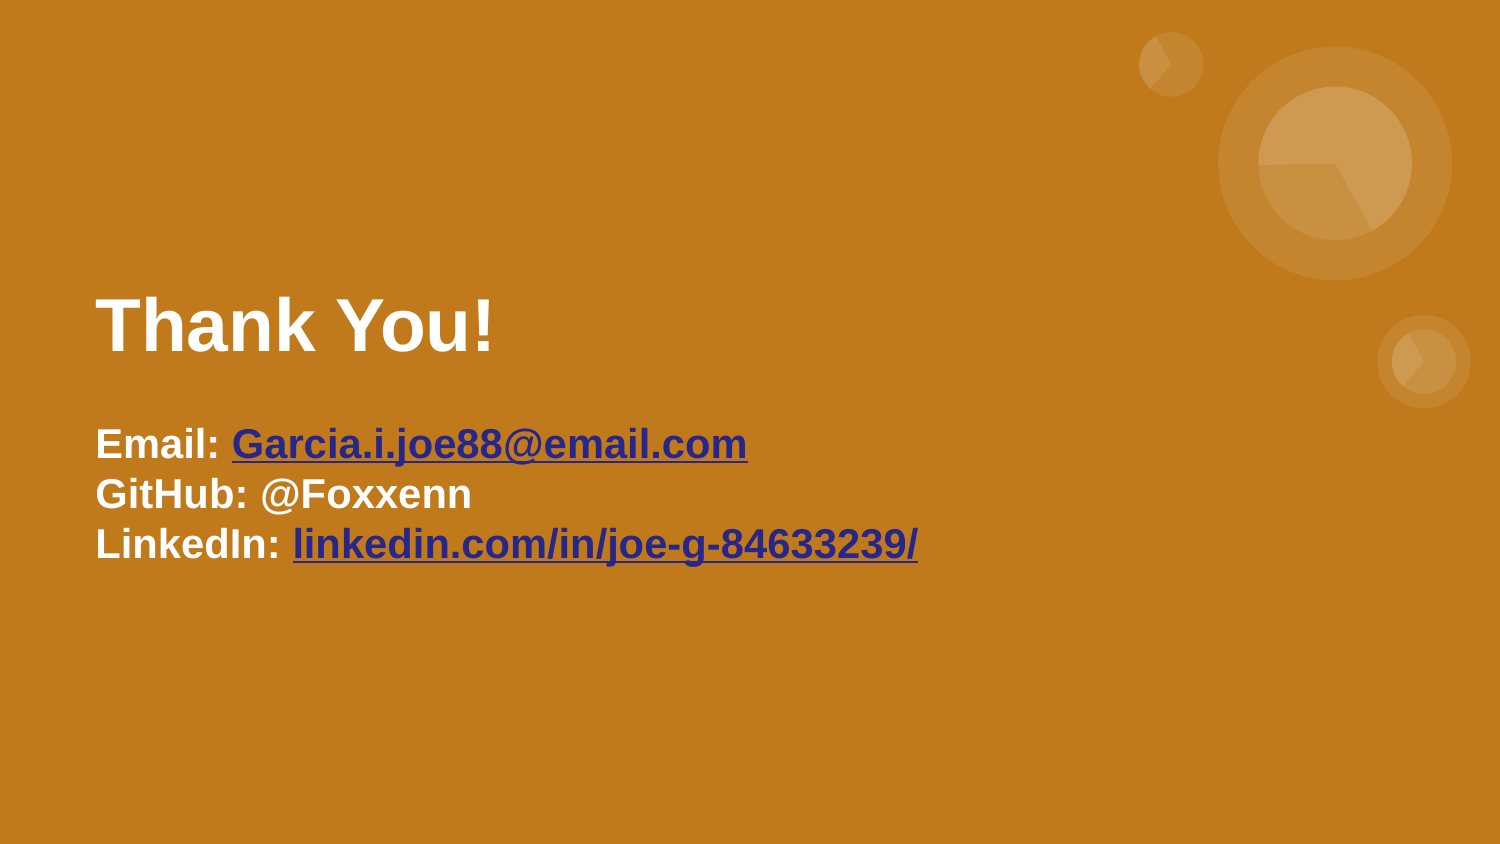

# Thank You!

Email: Garcia.i.joe88@email.com
GitHub: @Foxxenn
LinkedIn: linkedin.com/in/joe-g-84633239/